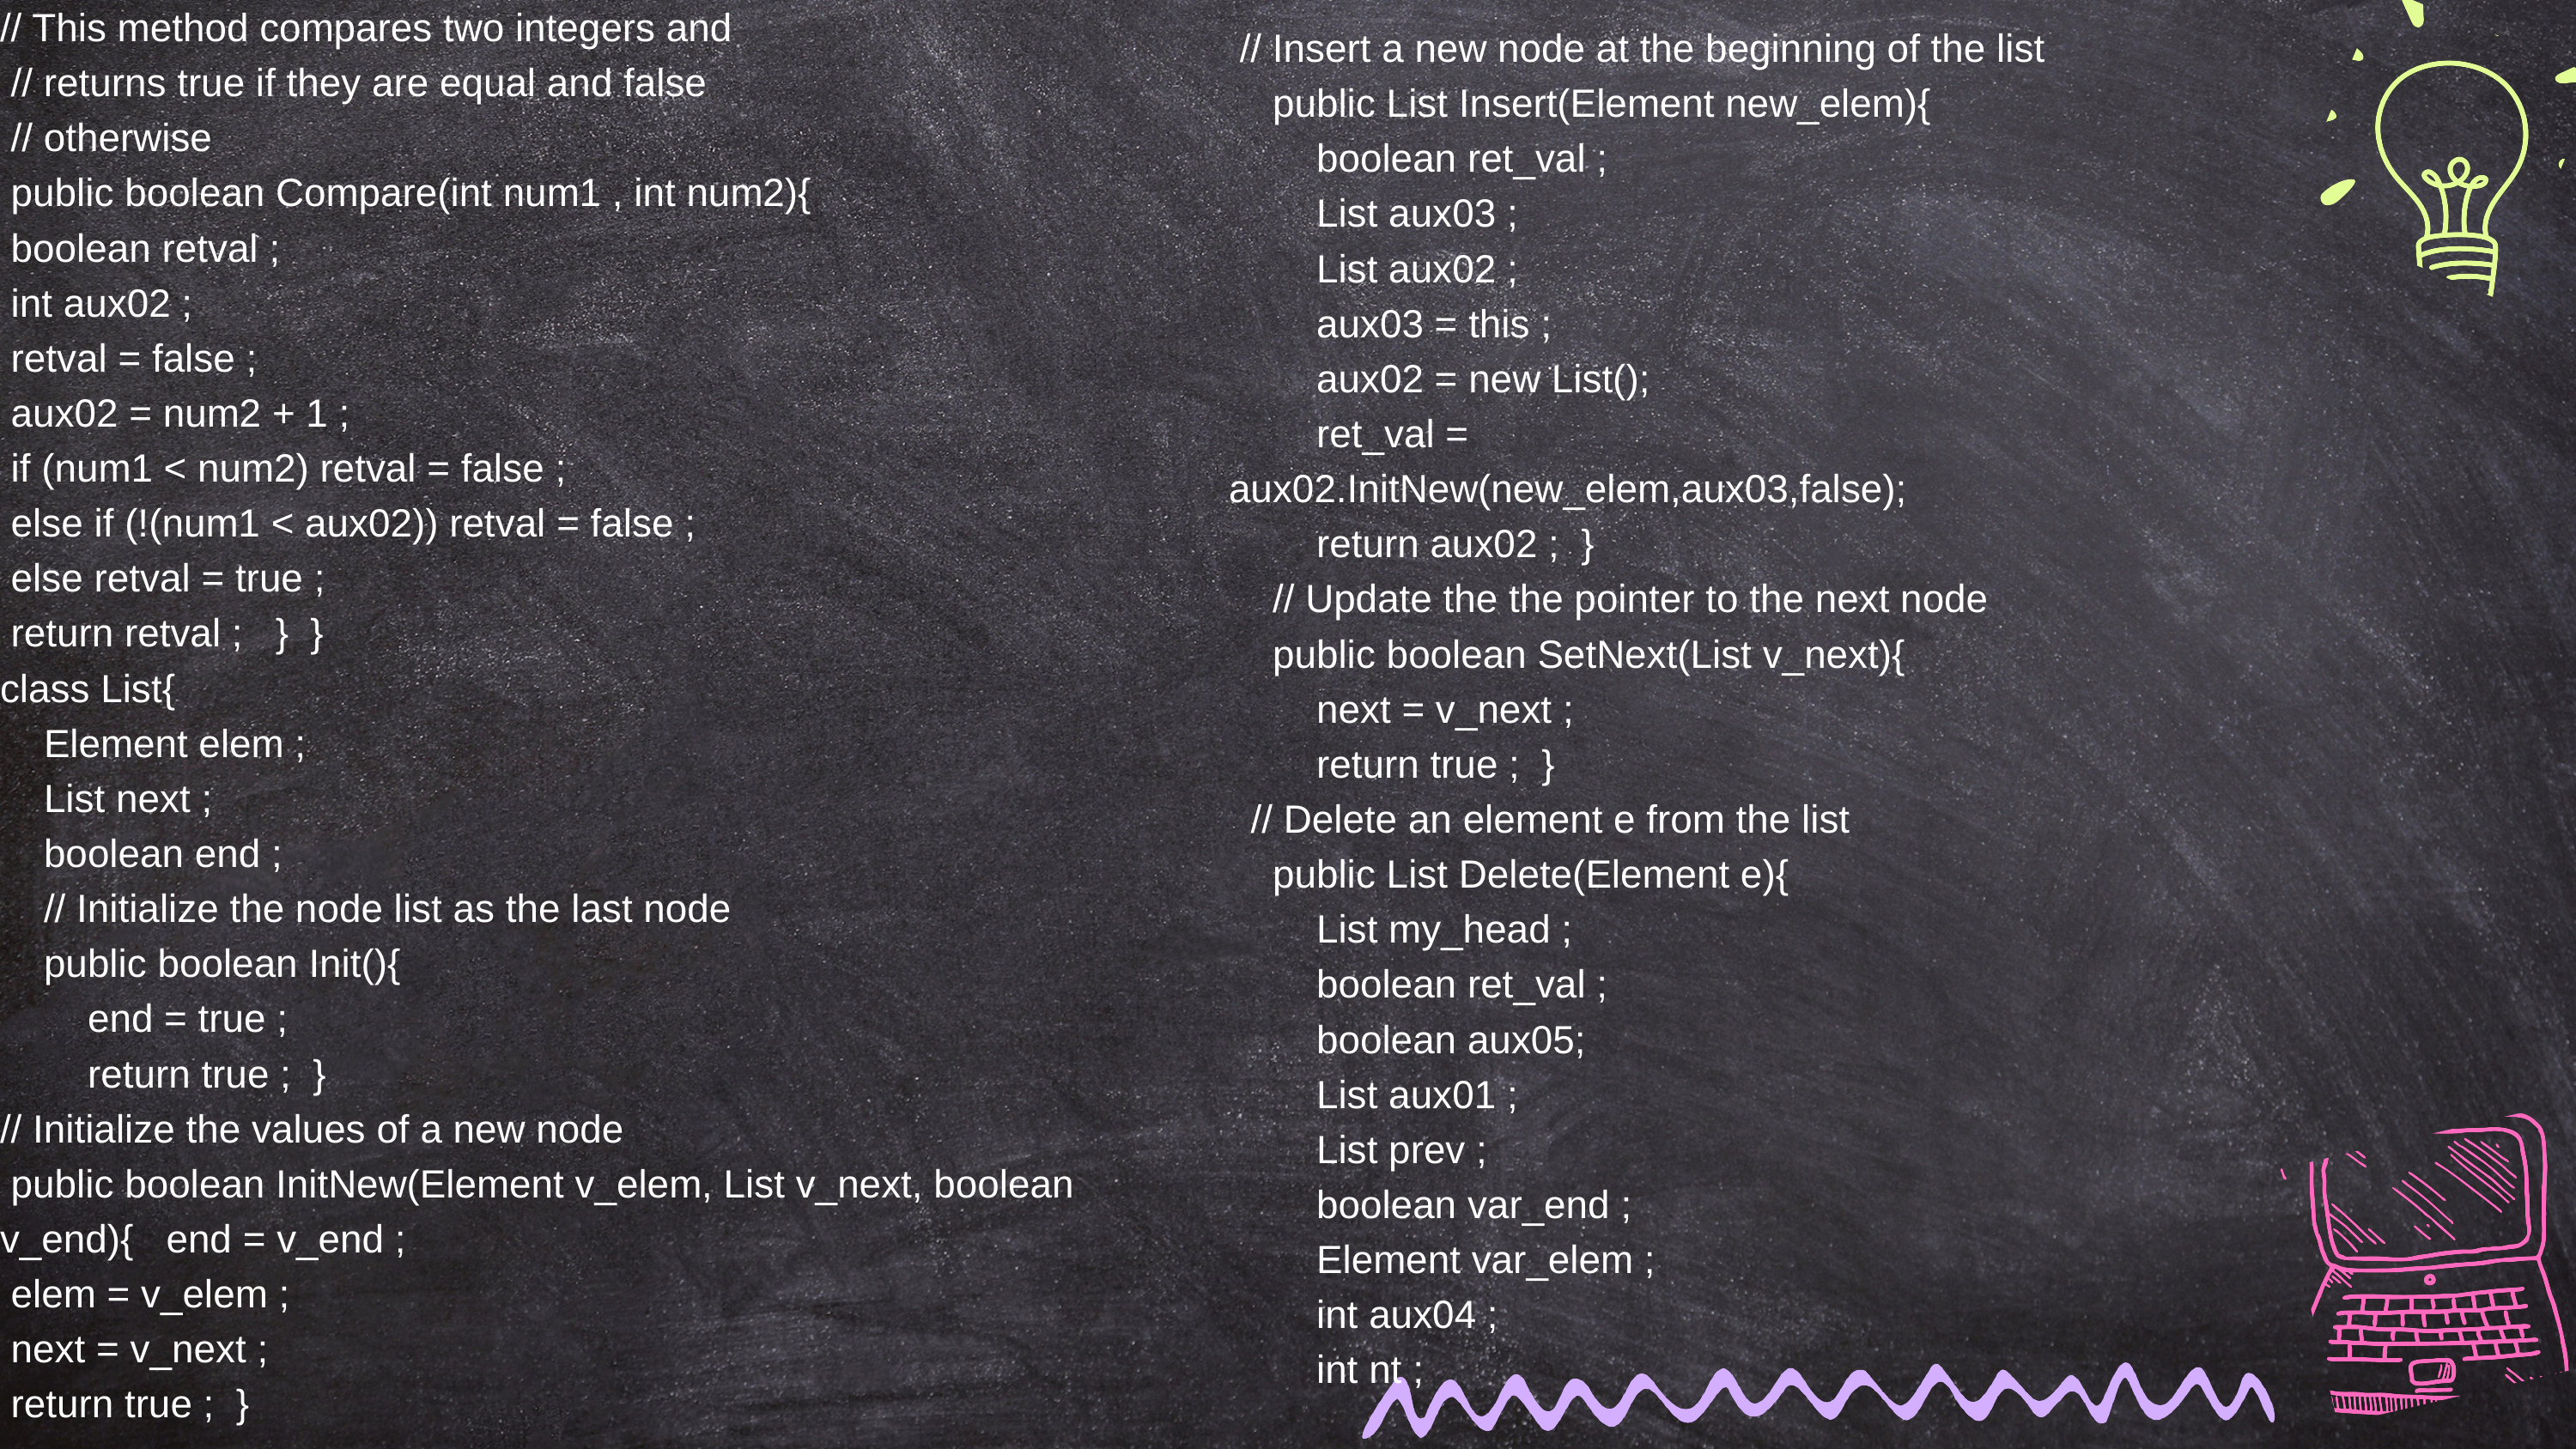

// This method compares two integers and
 // returns true if they are equal and false
 // otherwise
 public boolean Compare(int num1 , int num2){
 boolean retval ;
 int aux02 ;
 retval = false ;
 aux02 = num2 + 1 ;
 if (num1 < num2) retval = false ;
 else if (!(num1 < aux02)) retval = false ;
 else retval = true ;
 return retval ;   }  }
class List{
    Element elem ;
    List next ;
    boolean end ;
    // Initialize the node list as the last node
    public boolean Init(){
        end = true ;
        return true ;  }
// Initialize the values of a new node
 public boolean InitNew(Element v_elem, List v_next, boolean v_end){   end = v_end ;
 elem = v_elem ;
 next = v_next ;
 return true ;  }
 // Insert a new node at the beginning of the list
    public List Insert(Element new_elem){
        boolean ret_val ;
        List aux03 ;
        List aux02 ;
        aux03 = this ;
        aux02 = new List();
        ret_val = aux02.InitNew(new_elem,aux03,false);
        return aux02 ;  }
    // Update the the pointer to the next node
    public boolean SetNext(List v_next){
        next = v_next ;
        return true ;  }
  // Delete an element e from the list
    public List Delete(Element e){
        List my_head ;
        boolean ret_val ;
        boolean aux05;
        List aux01 ;
        List prev ;
        boolean var_end ;
        Element var_elem ;
        int aux04 ;
        int nt ;